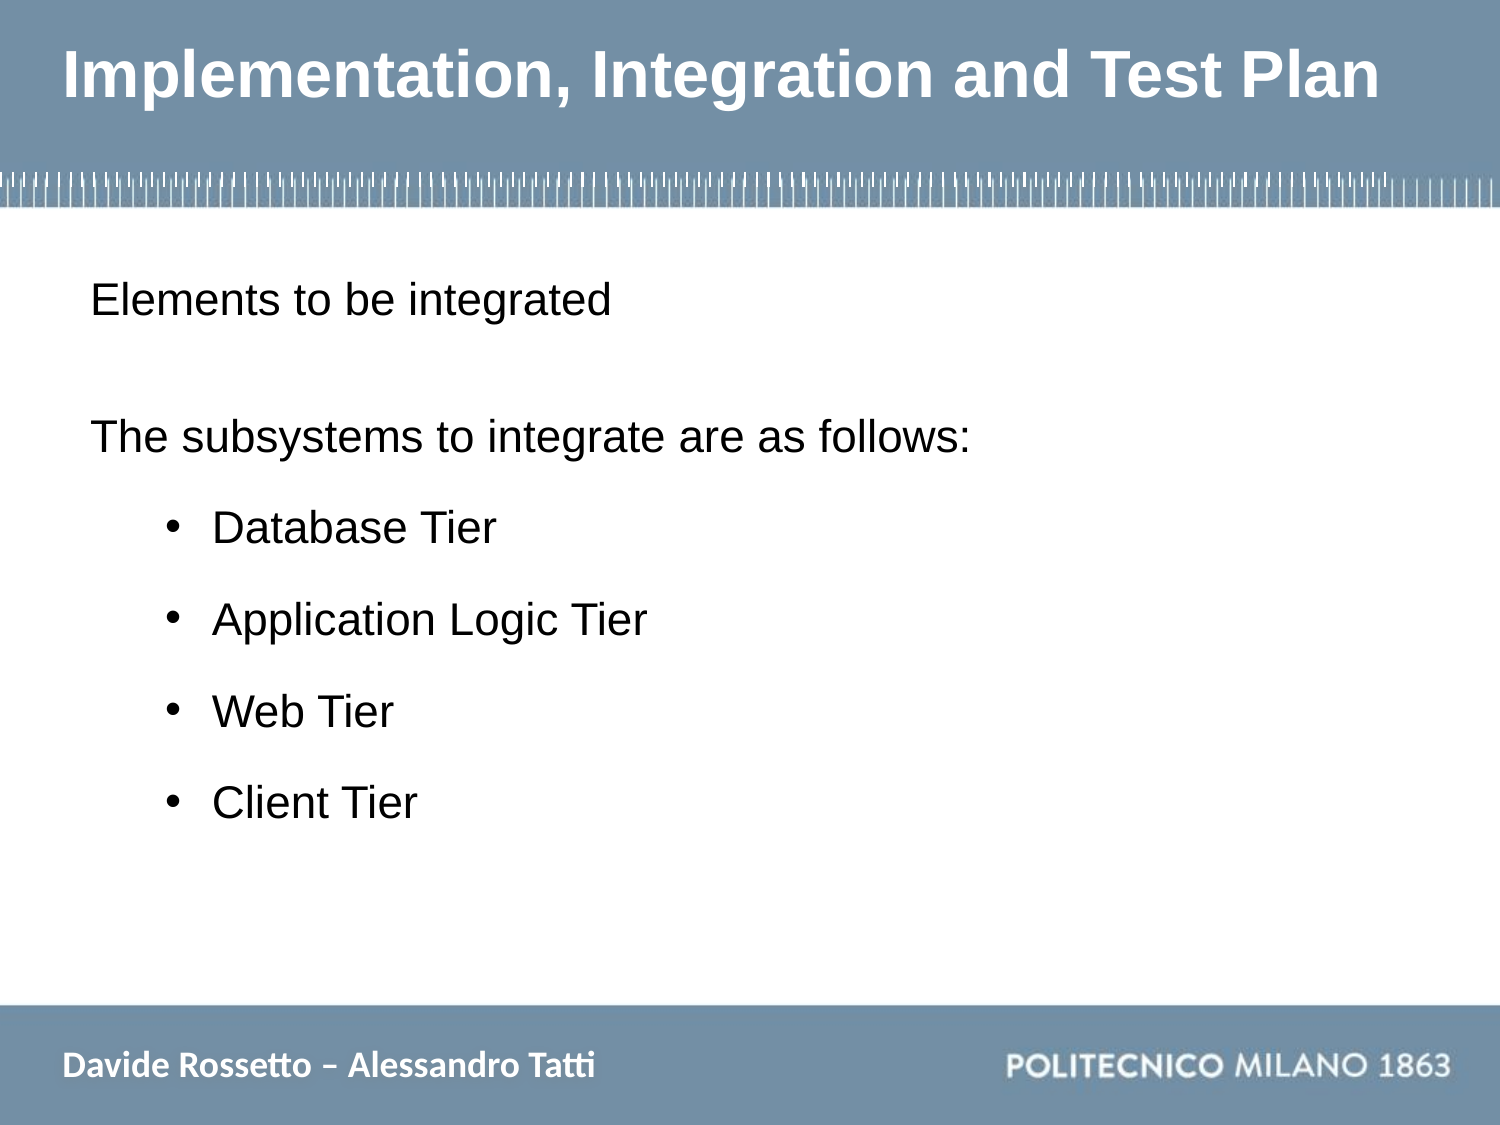

# Implementation, Integration and Test Plan
Elements to be integrated

The subsystems to integrate are as follows:
Database Tier
Application Logic Tier
Web Tier
Client Tier

Davide Rossetto – Alessandro Tatti